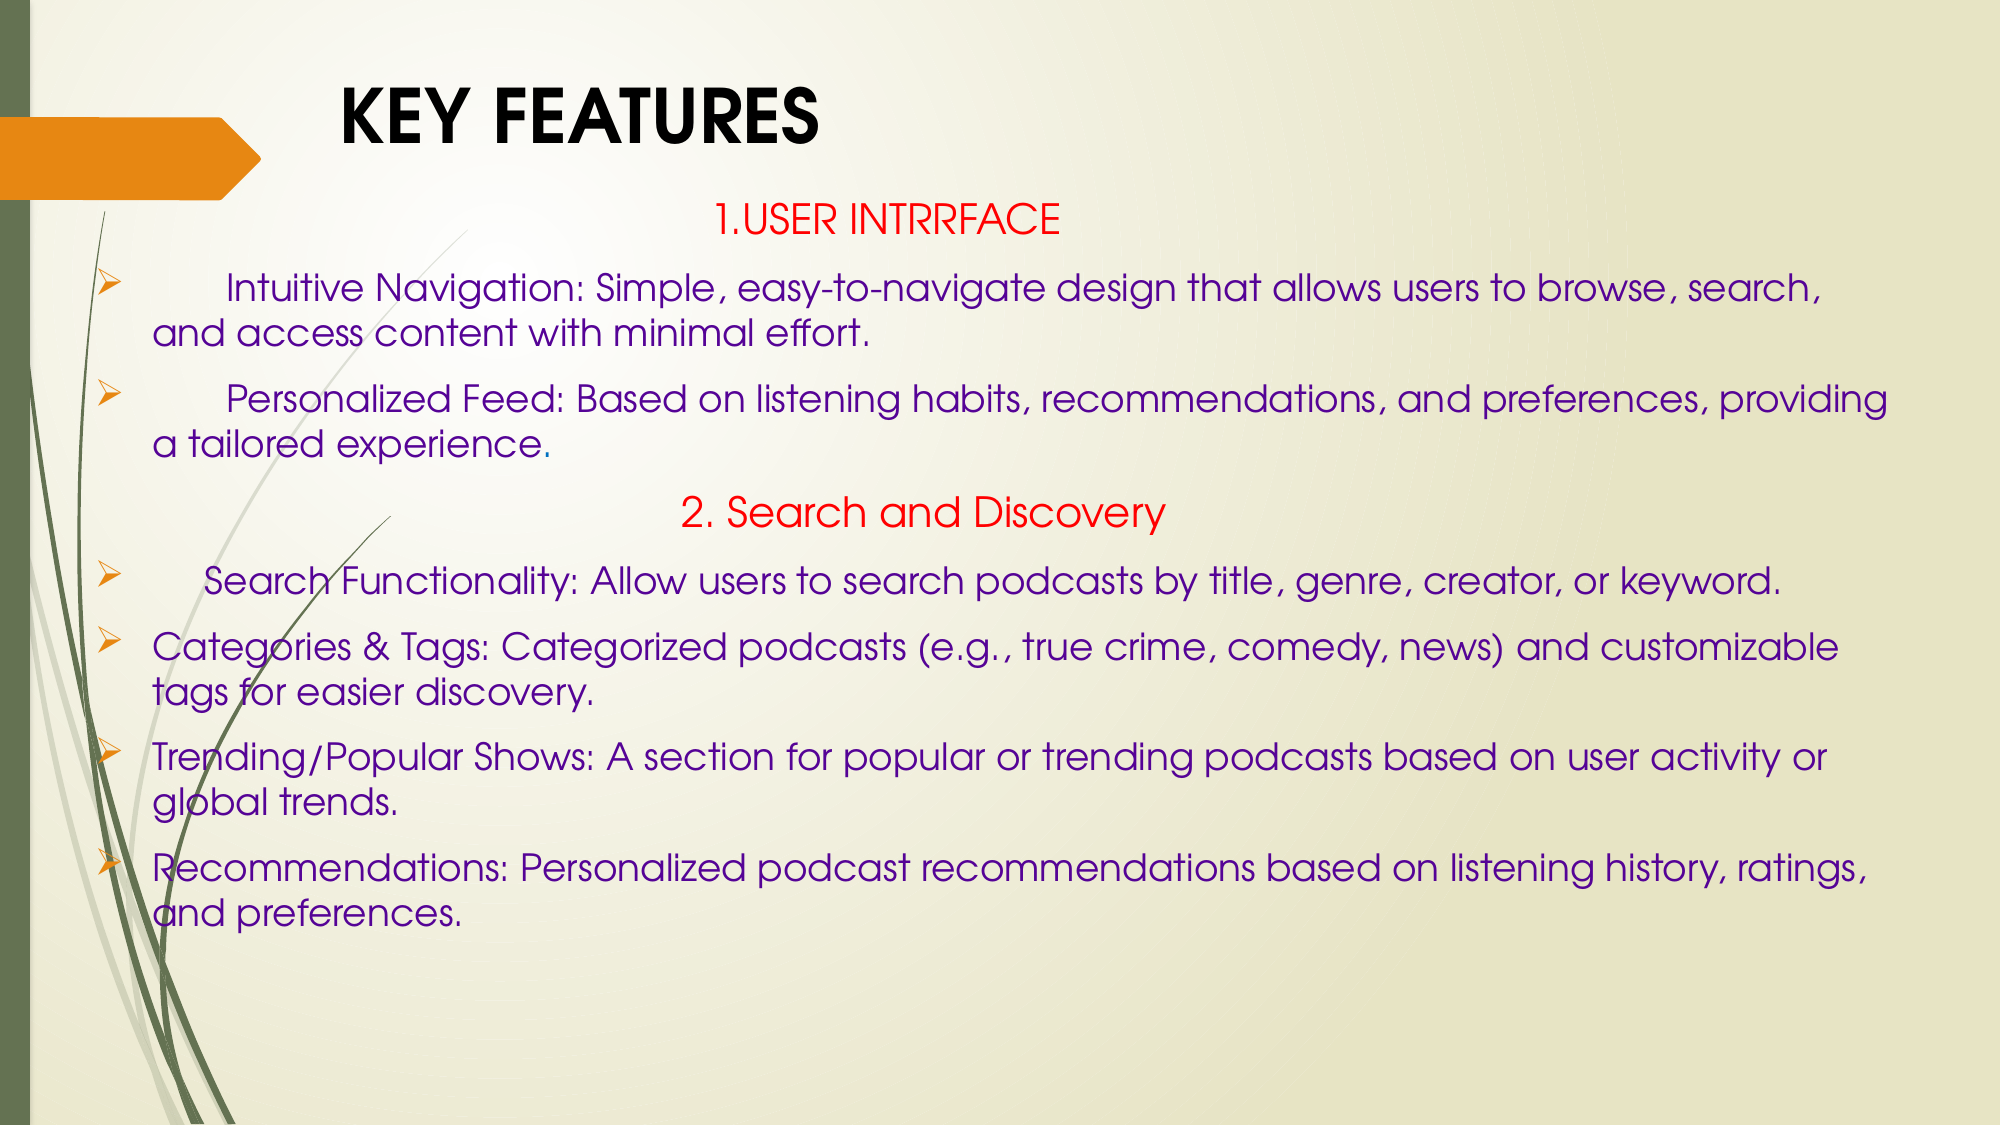

# KEY FEATURES
1.USER INTRRFACE
       Intuitive Navigation: Simple, easy-to-navigate design that allows users to browse, search, and access content with minimal effort.
       Personalized Feed: Based on listening habits, recommendations, and preferences, providing a tailored experience.
                                                   2. Search and Discovery
     Search Functionality: Allow users to search podcasts by title, genre, creator, or keyword.
Categories & Tags: Categorized podcasts (e.g., true crime, comedy, news) and customizable tags for easier discovery.
Trending/Popular Shows: A section for popular or trending podcasts based on user activity or global trends.
Recommendations: Personalized podcast recommendations based on listening history, ratings, and preferences.